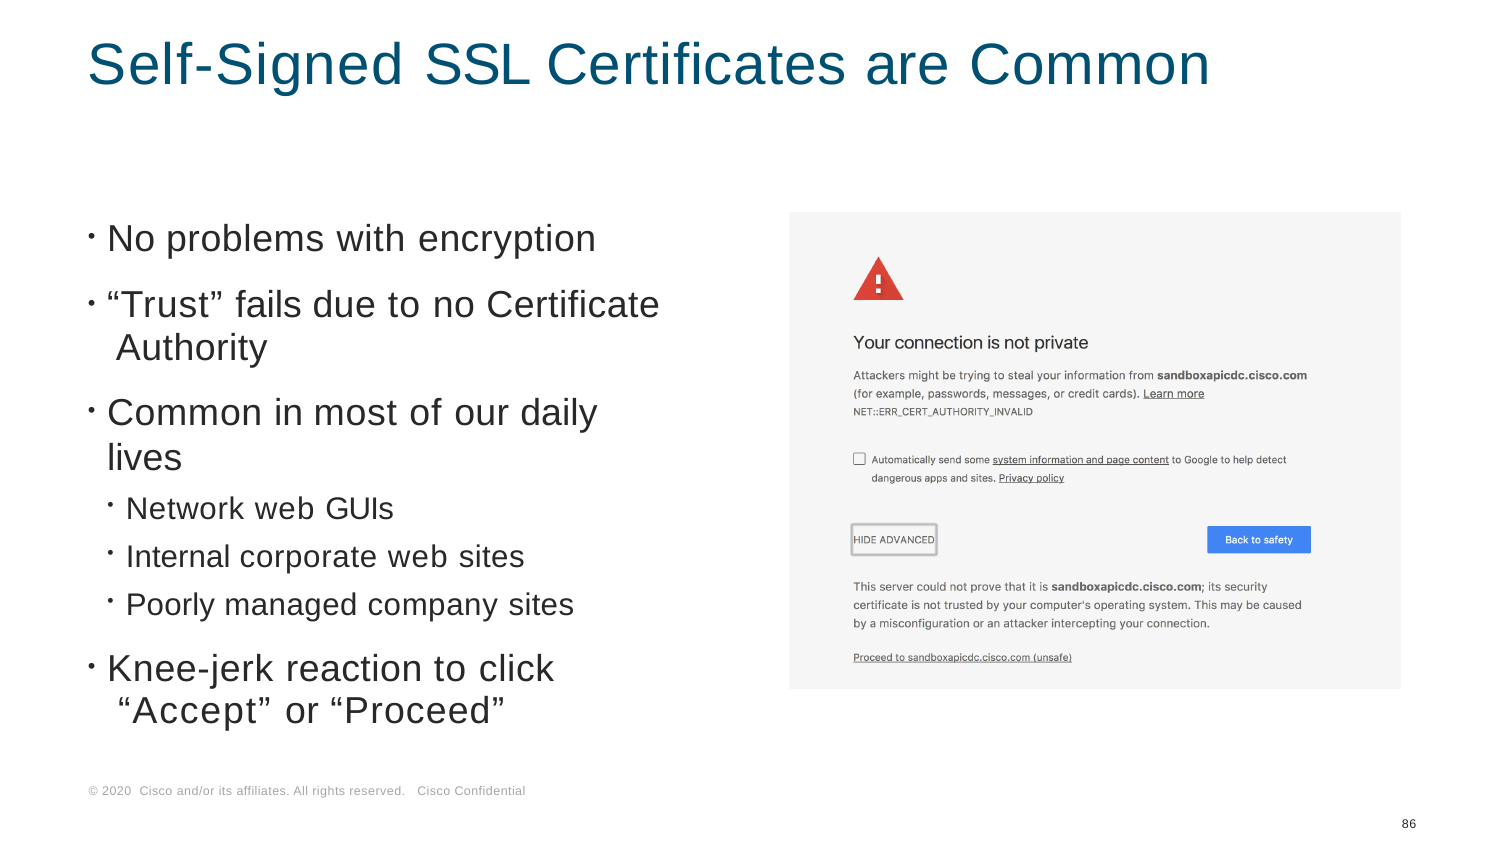

# Self-Signed SSL Certificates are Common
No problems with encryption
“Trust” fails due to no Certificate  Authority
Common in most of our daily lives
Network web GUIs
Internal corporate web sites
Poorly managed company sites
Knee-jerk reaction to click  “Accept” or “Proceed”

86